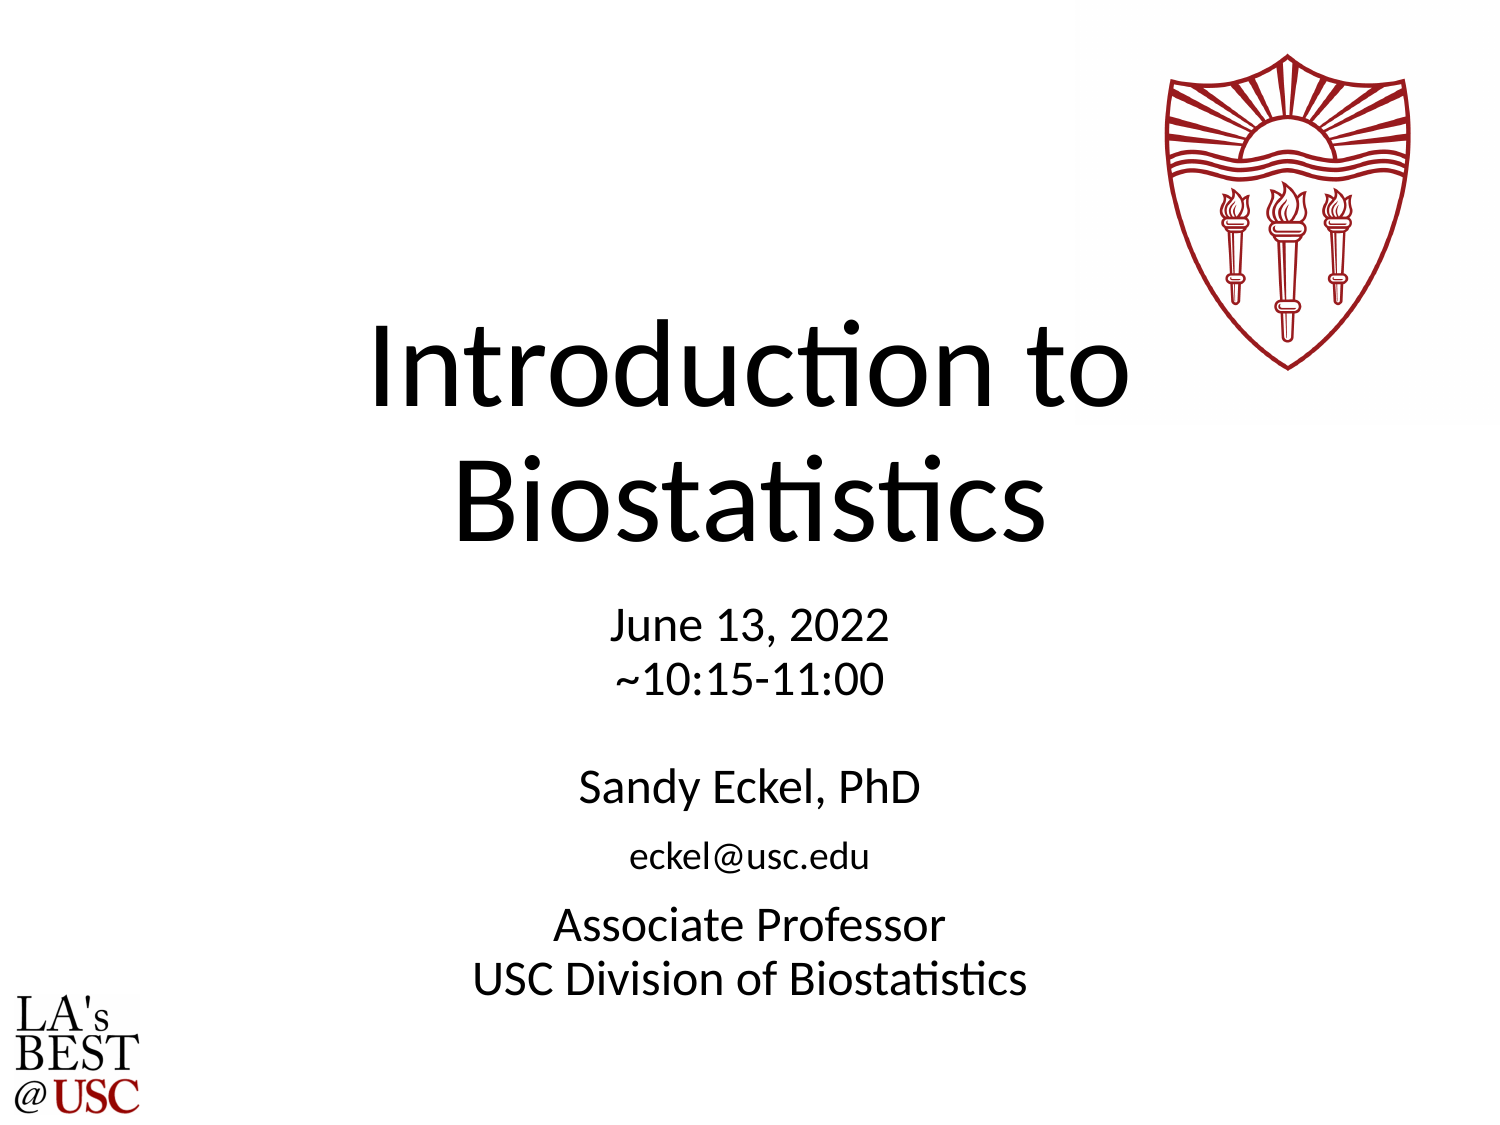

# Introduction to Biostatistics
June 13, 2022
~10:15-11:00
Sandy Eckel, PhD
eckel@usc.edu
Associate Professor
USC Division of Biostatistics